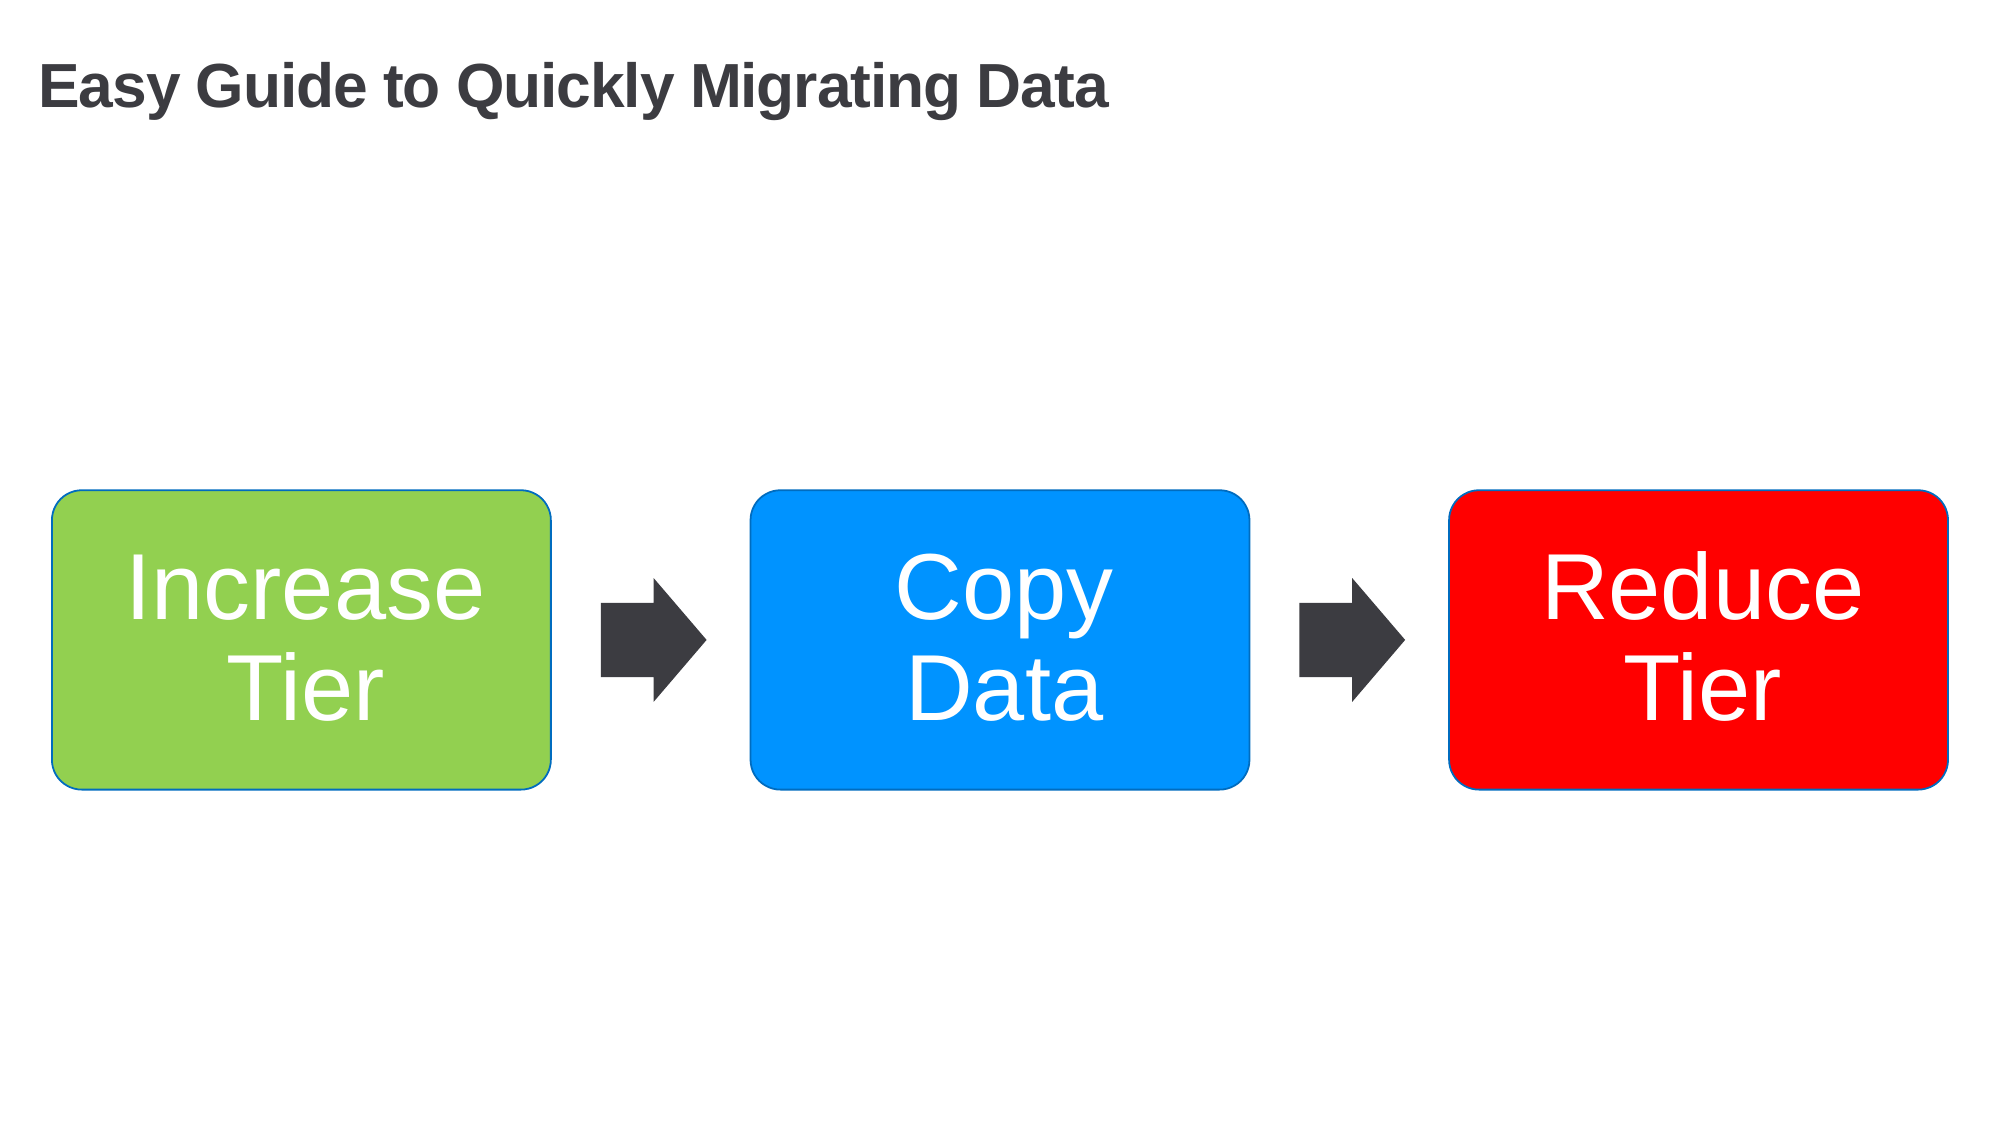

# Easy Guide to Quickly Migrating Data

Increase Tier

Copy Data

Reduce Tier